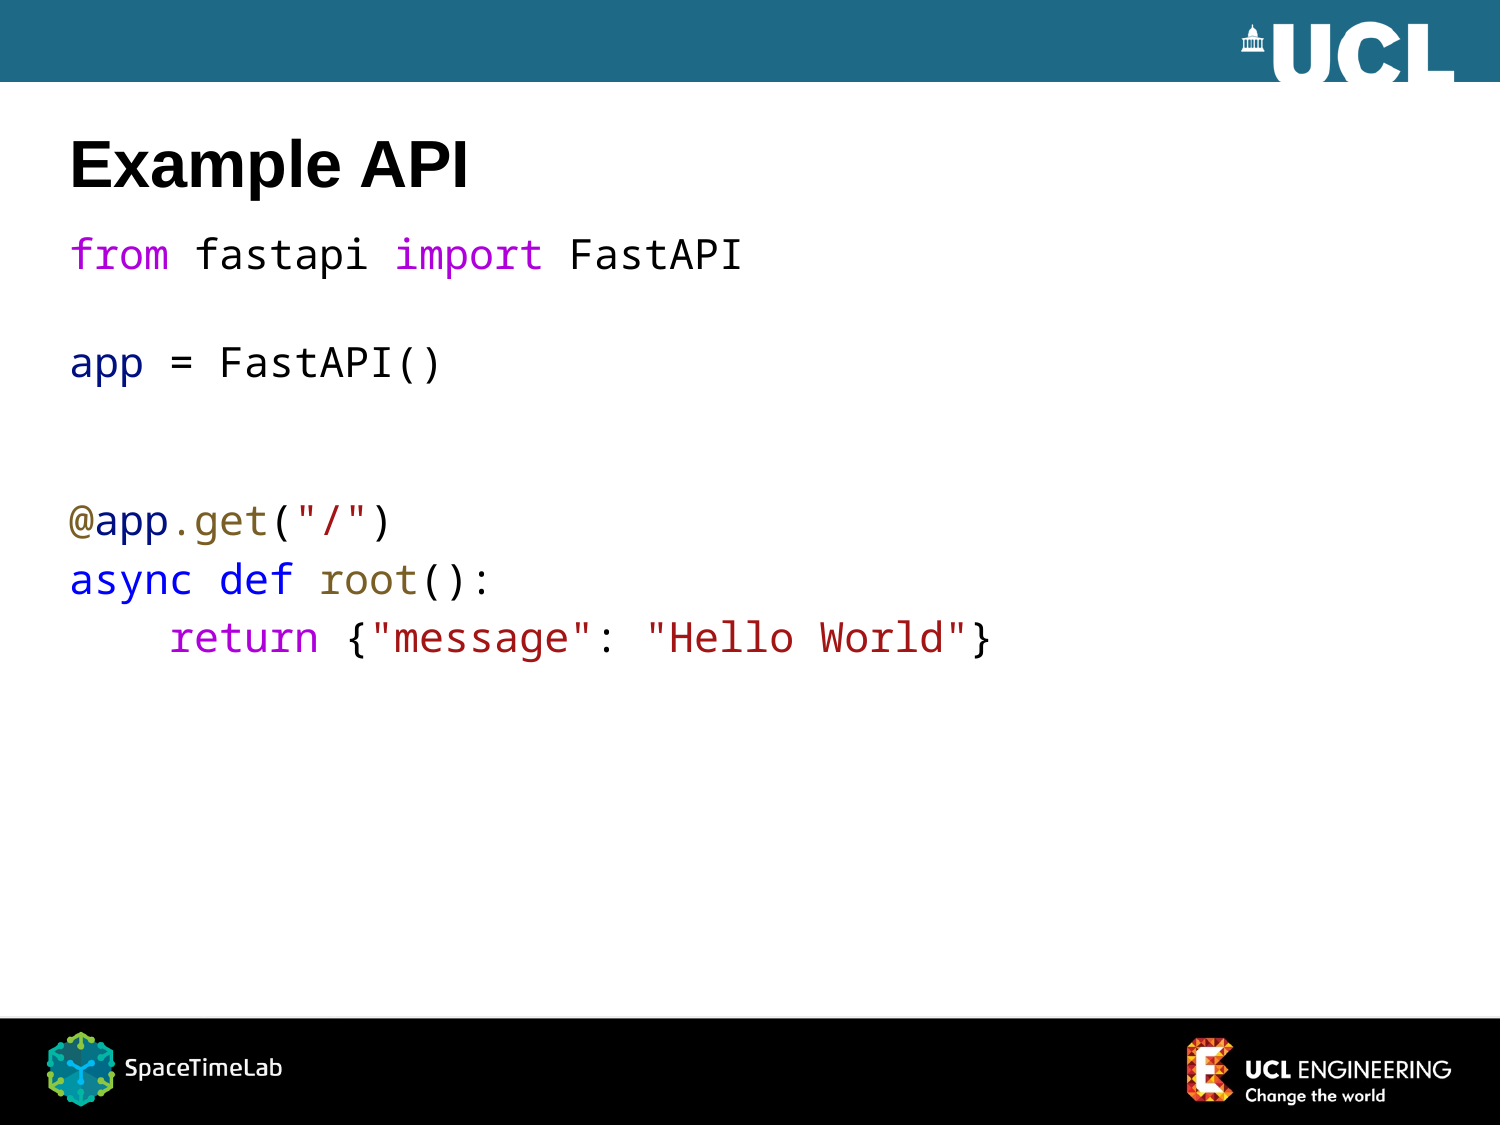

# Example API
from fastapi import FastAPI
app = FastAPI()
@app.get("/")
async def root():
    return {"message": "Hello World"}